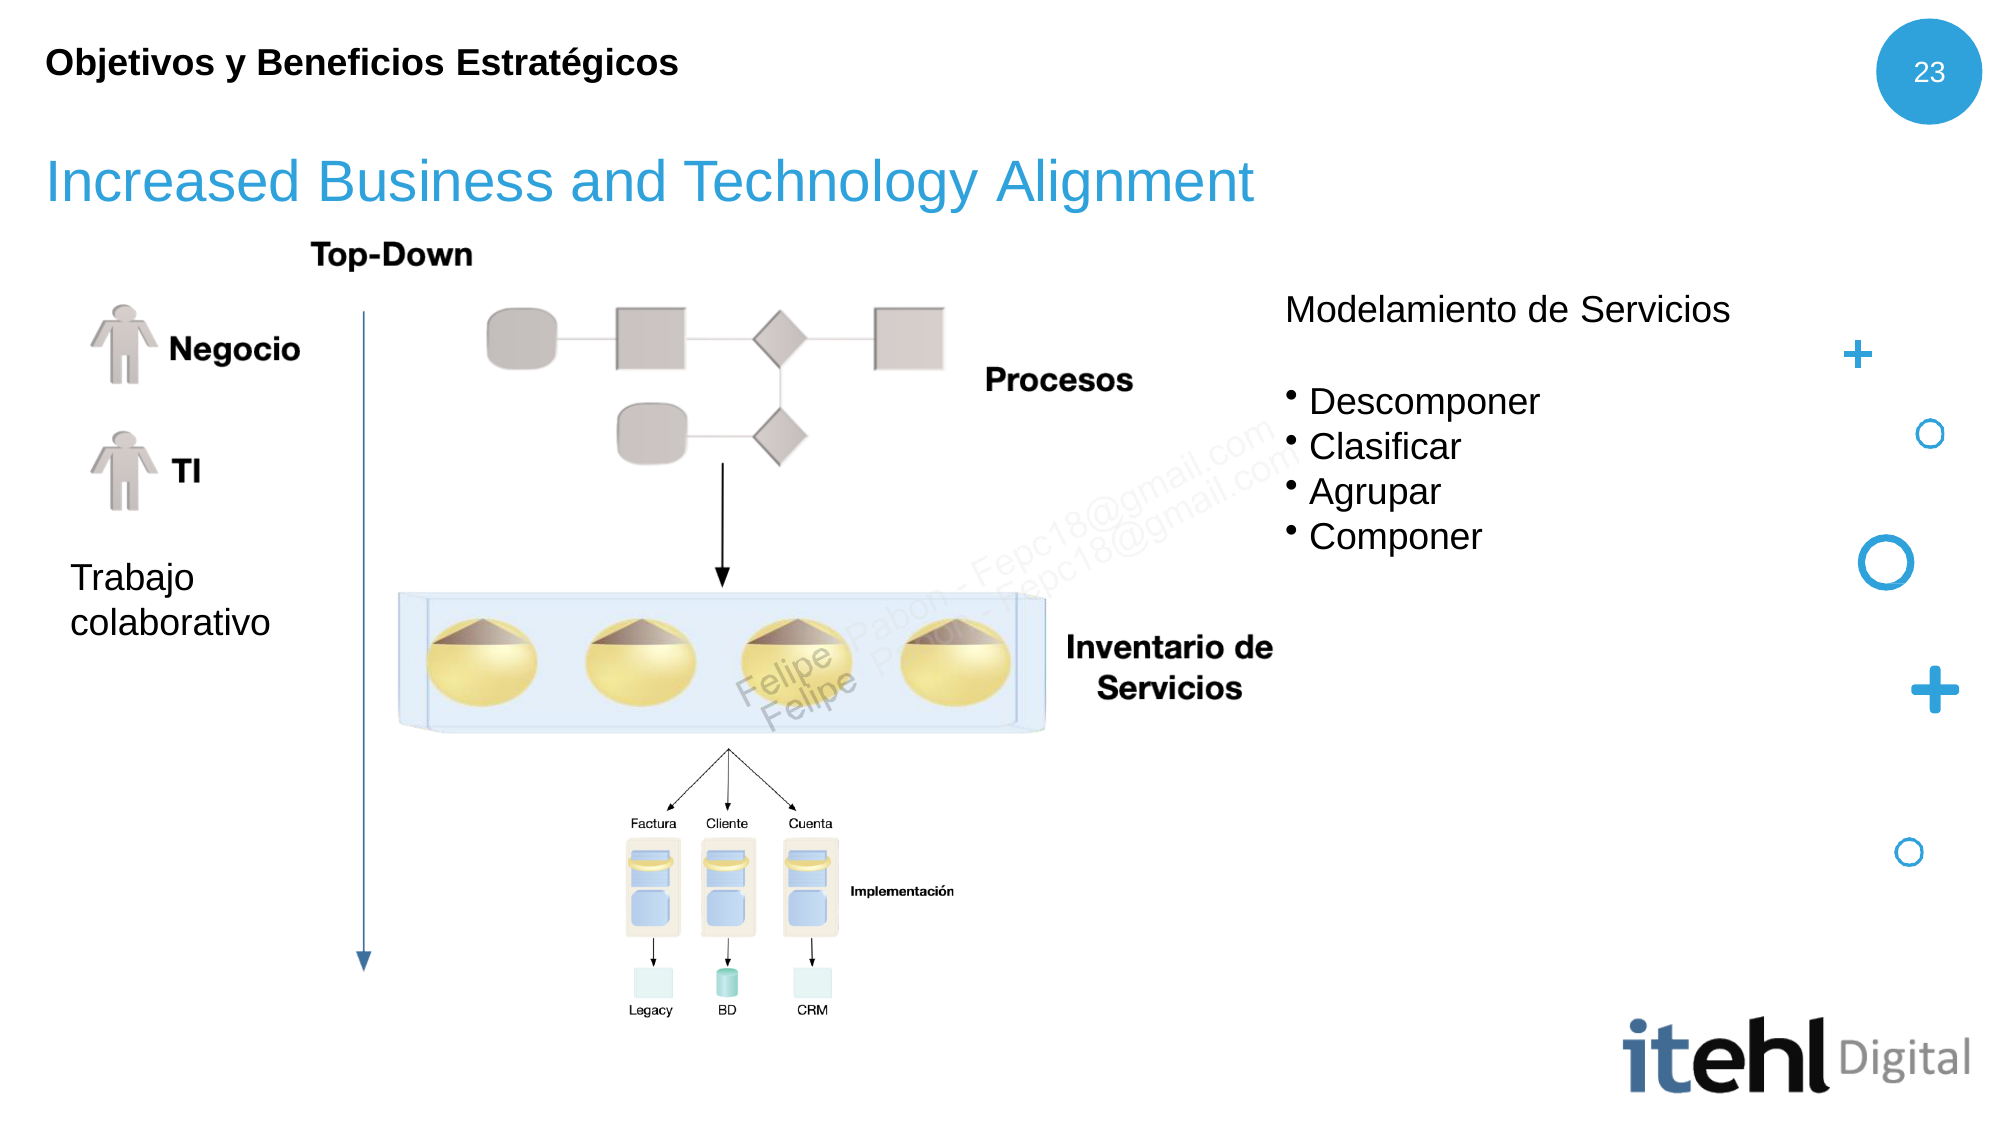

Objetivos y Beneficios Estratégicos
23
# Increased Business and Technology Alignment

Modelamiento de Servicios

Descomponer
Clasificar
Agrupar
Componer

Trabajo  colaborativo